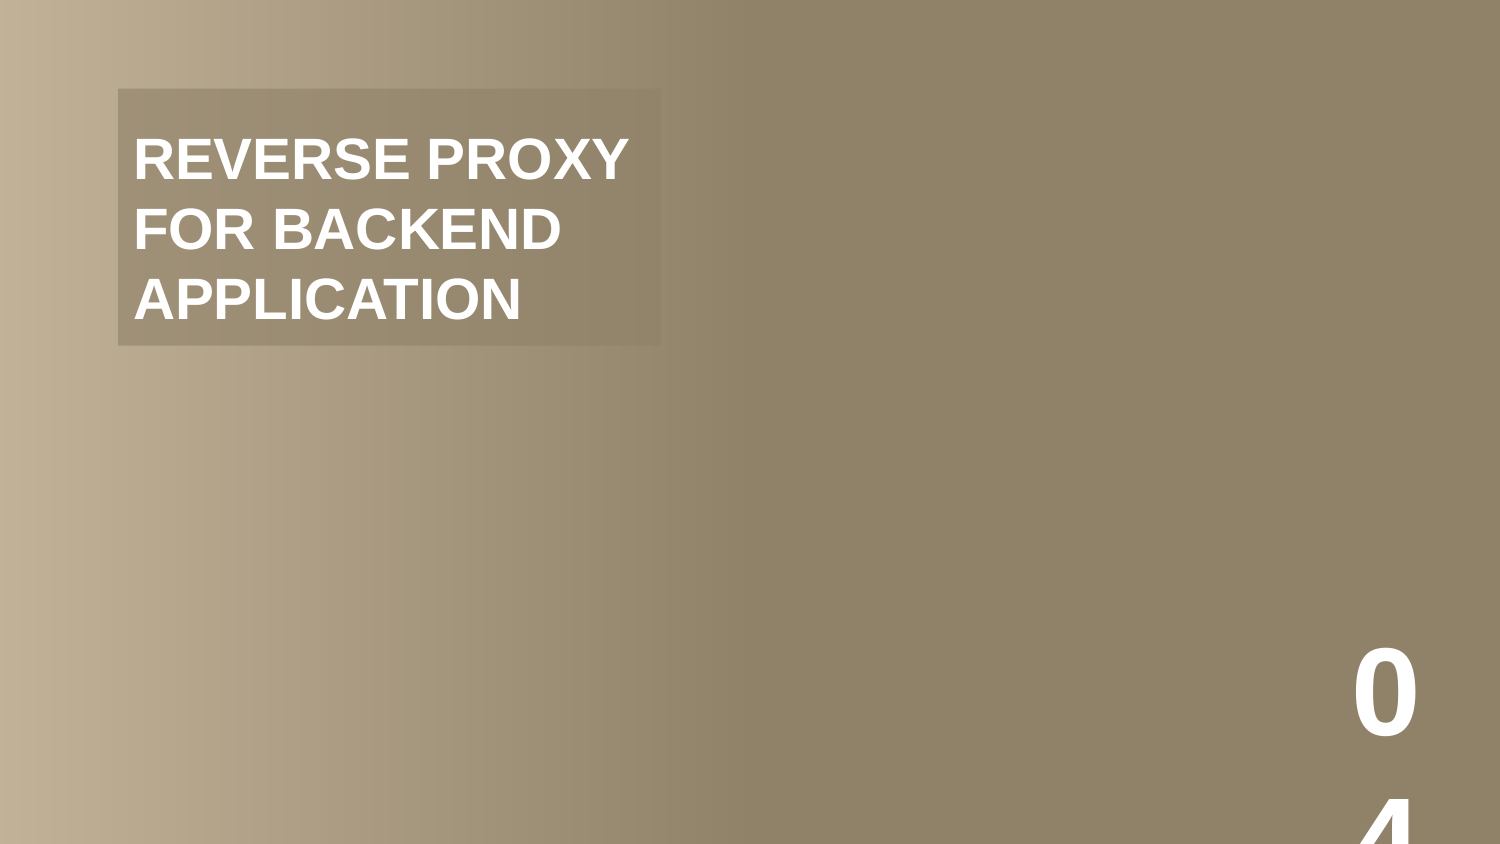

# REVERSE PROXY FOR BACKEND APPLICATION
04